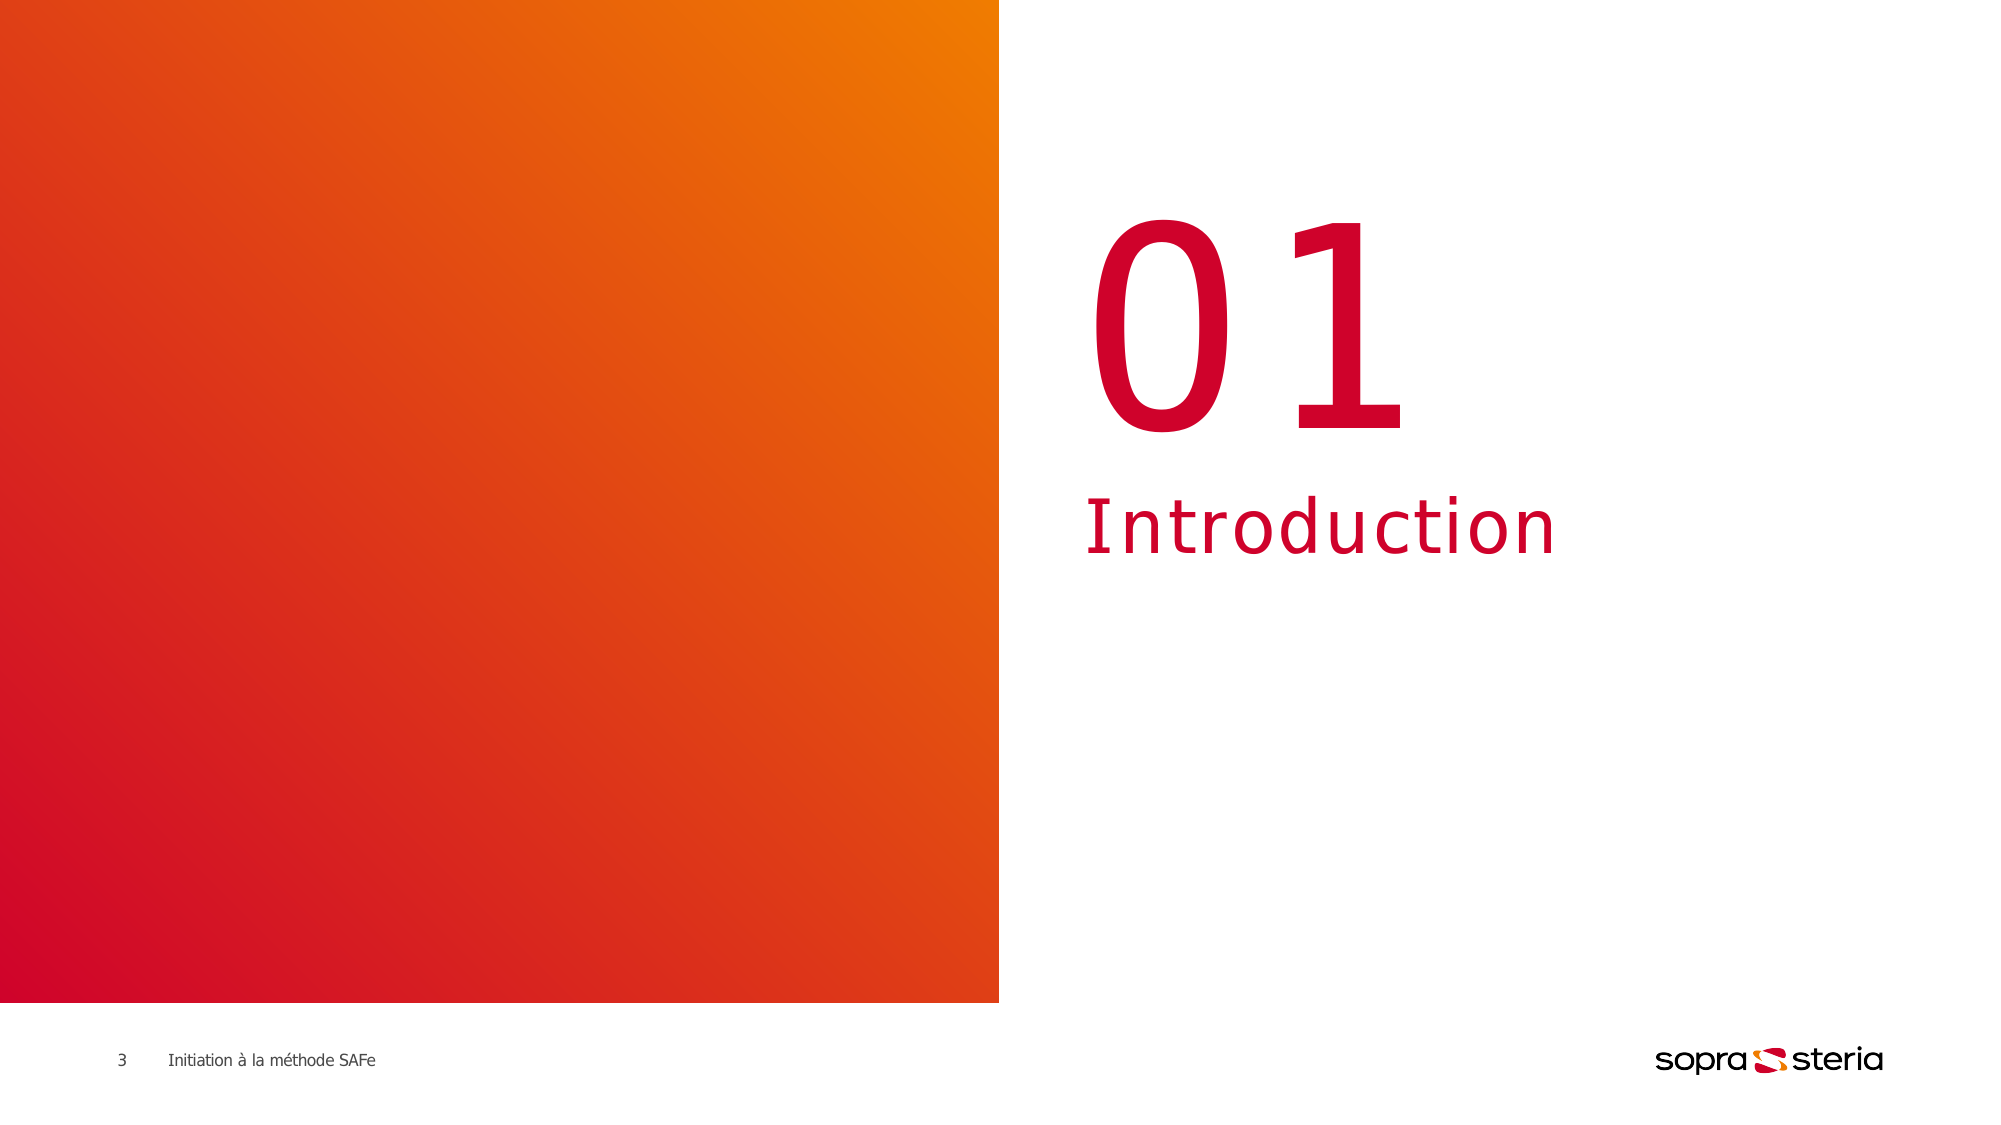

# 01
Introduction
3
Initiation à la méthode SAFe